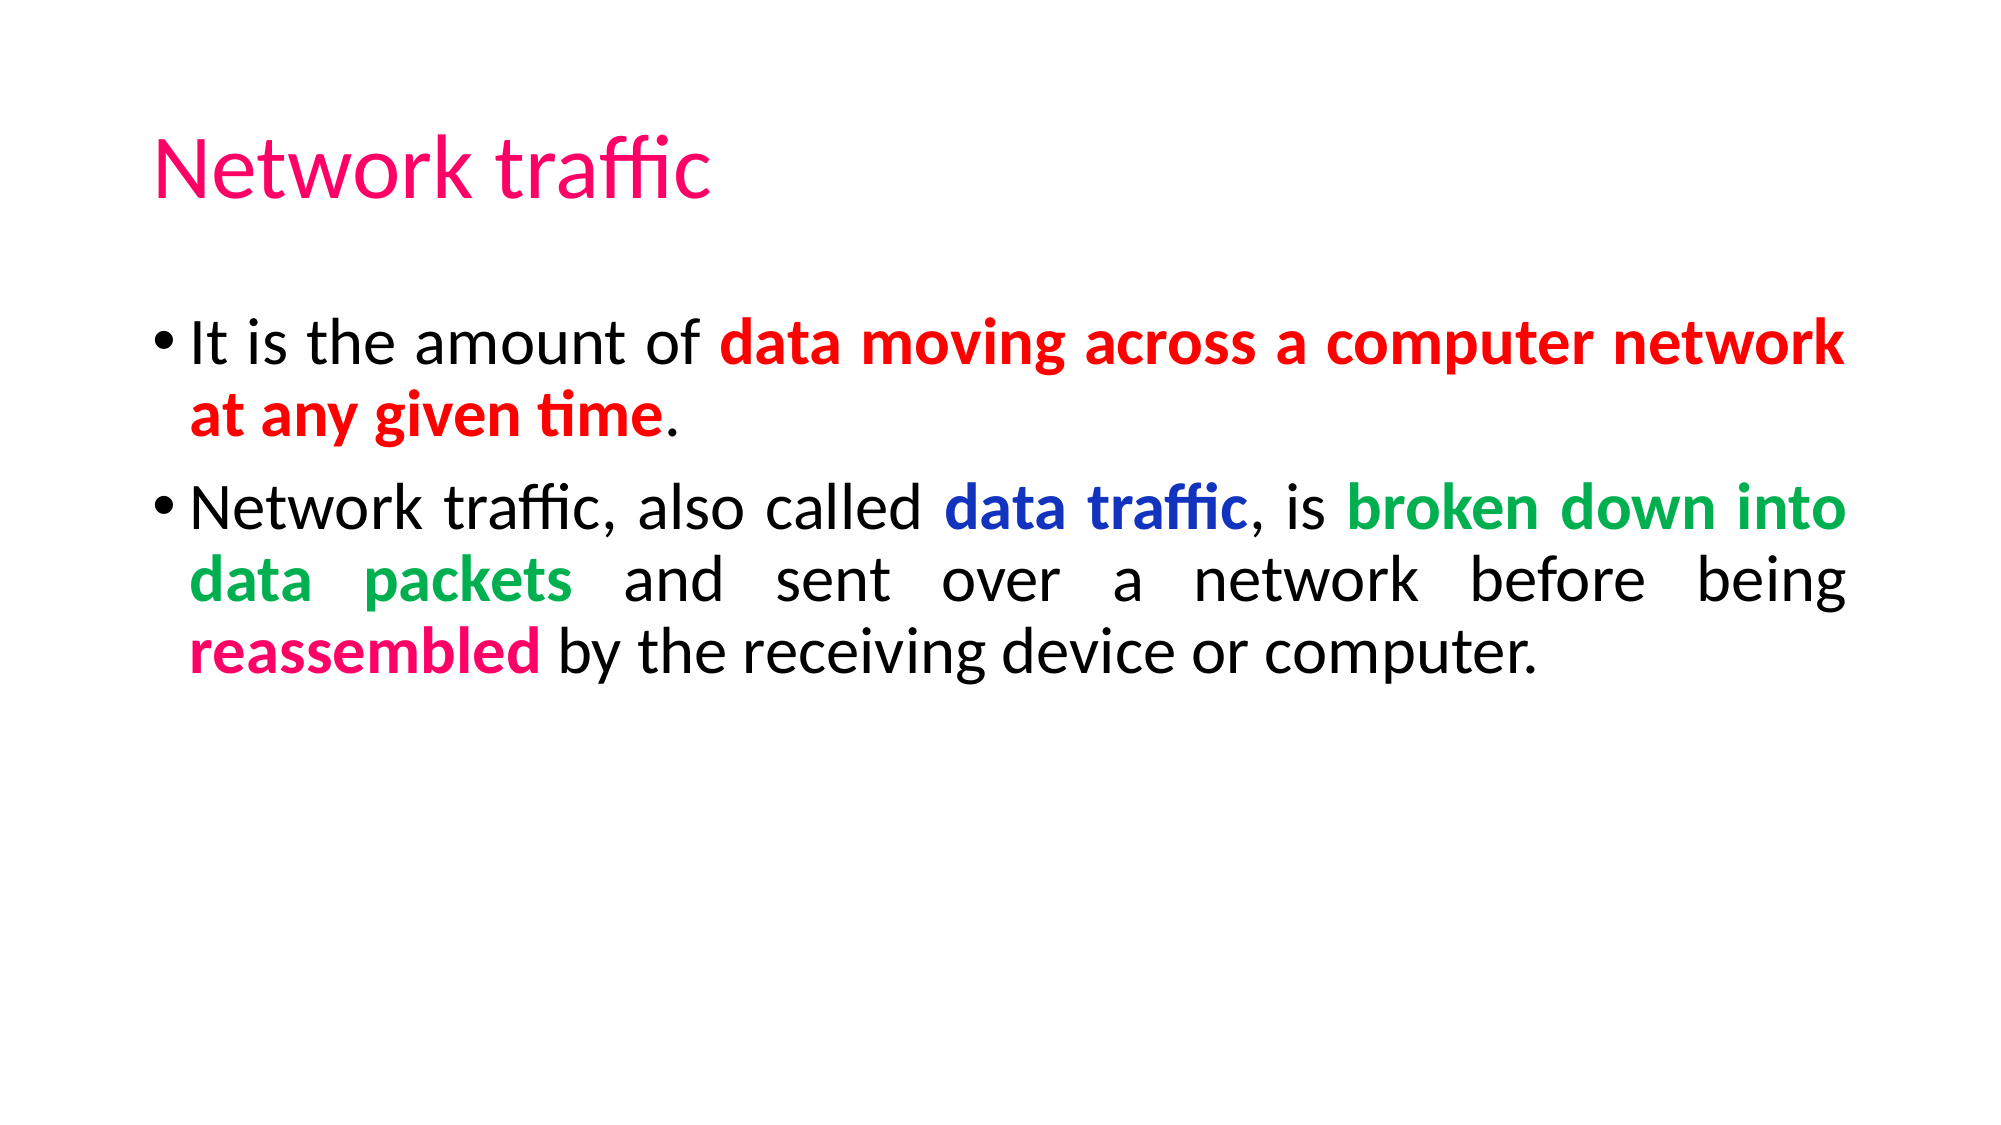

# Network traffic
It is the amount of data moving across a computer network at any given time.
Network traffic, also called data traffic, is broken down into data packets and sent over a network before being reassembled by the receiving device or computer.